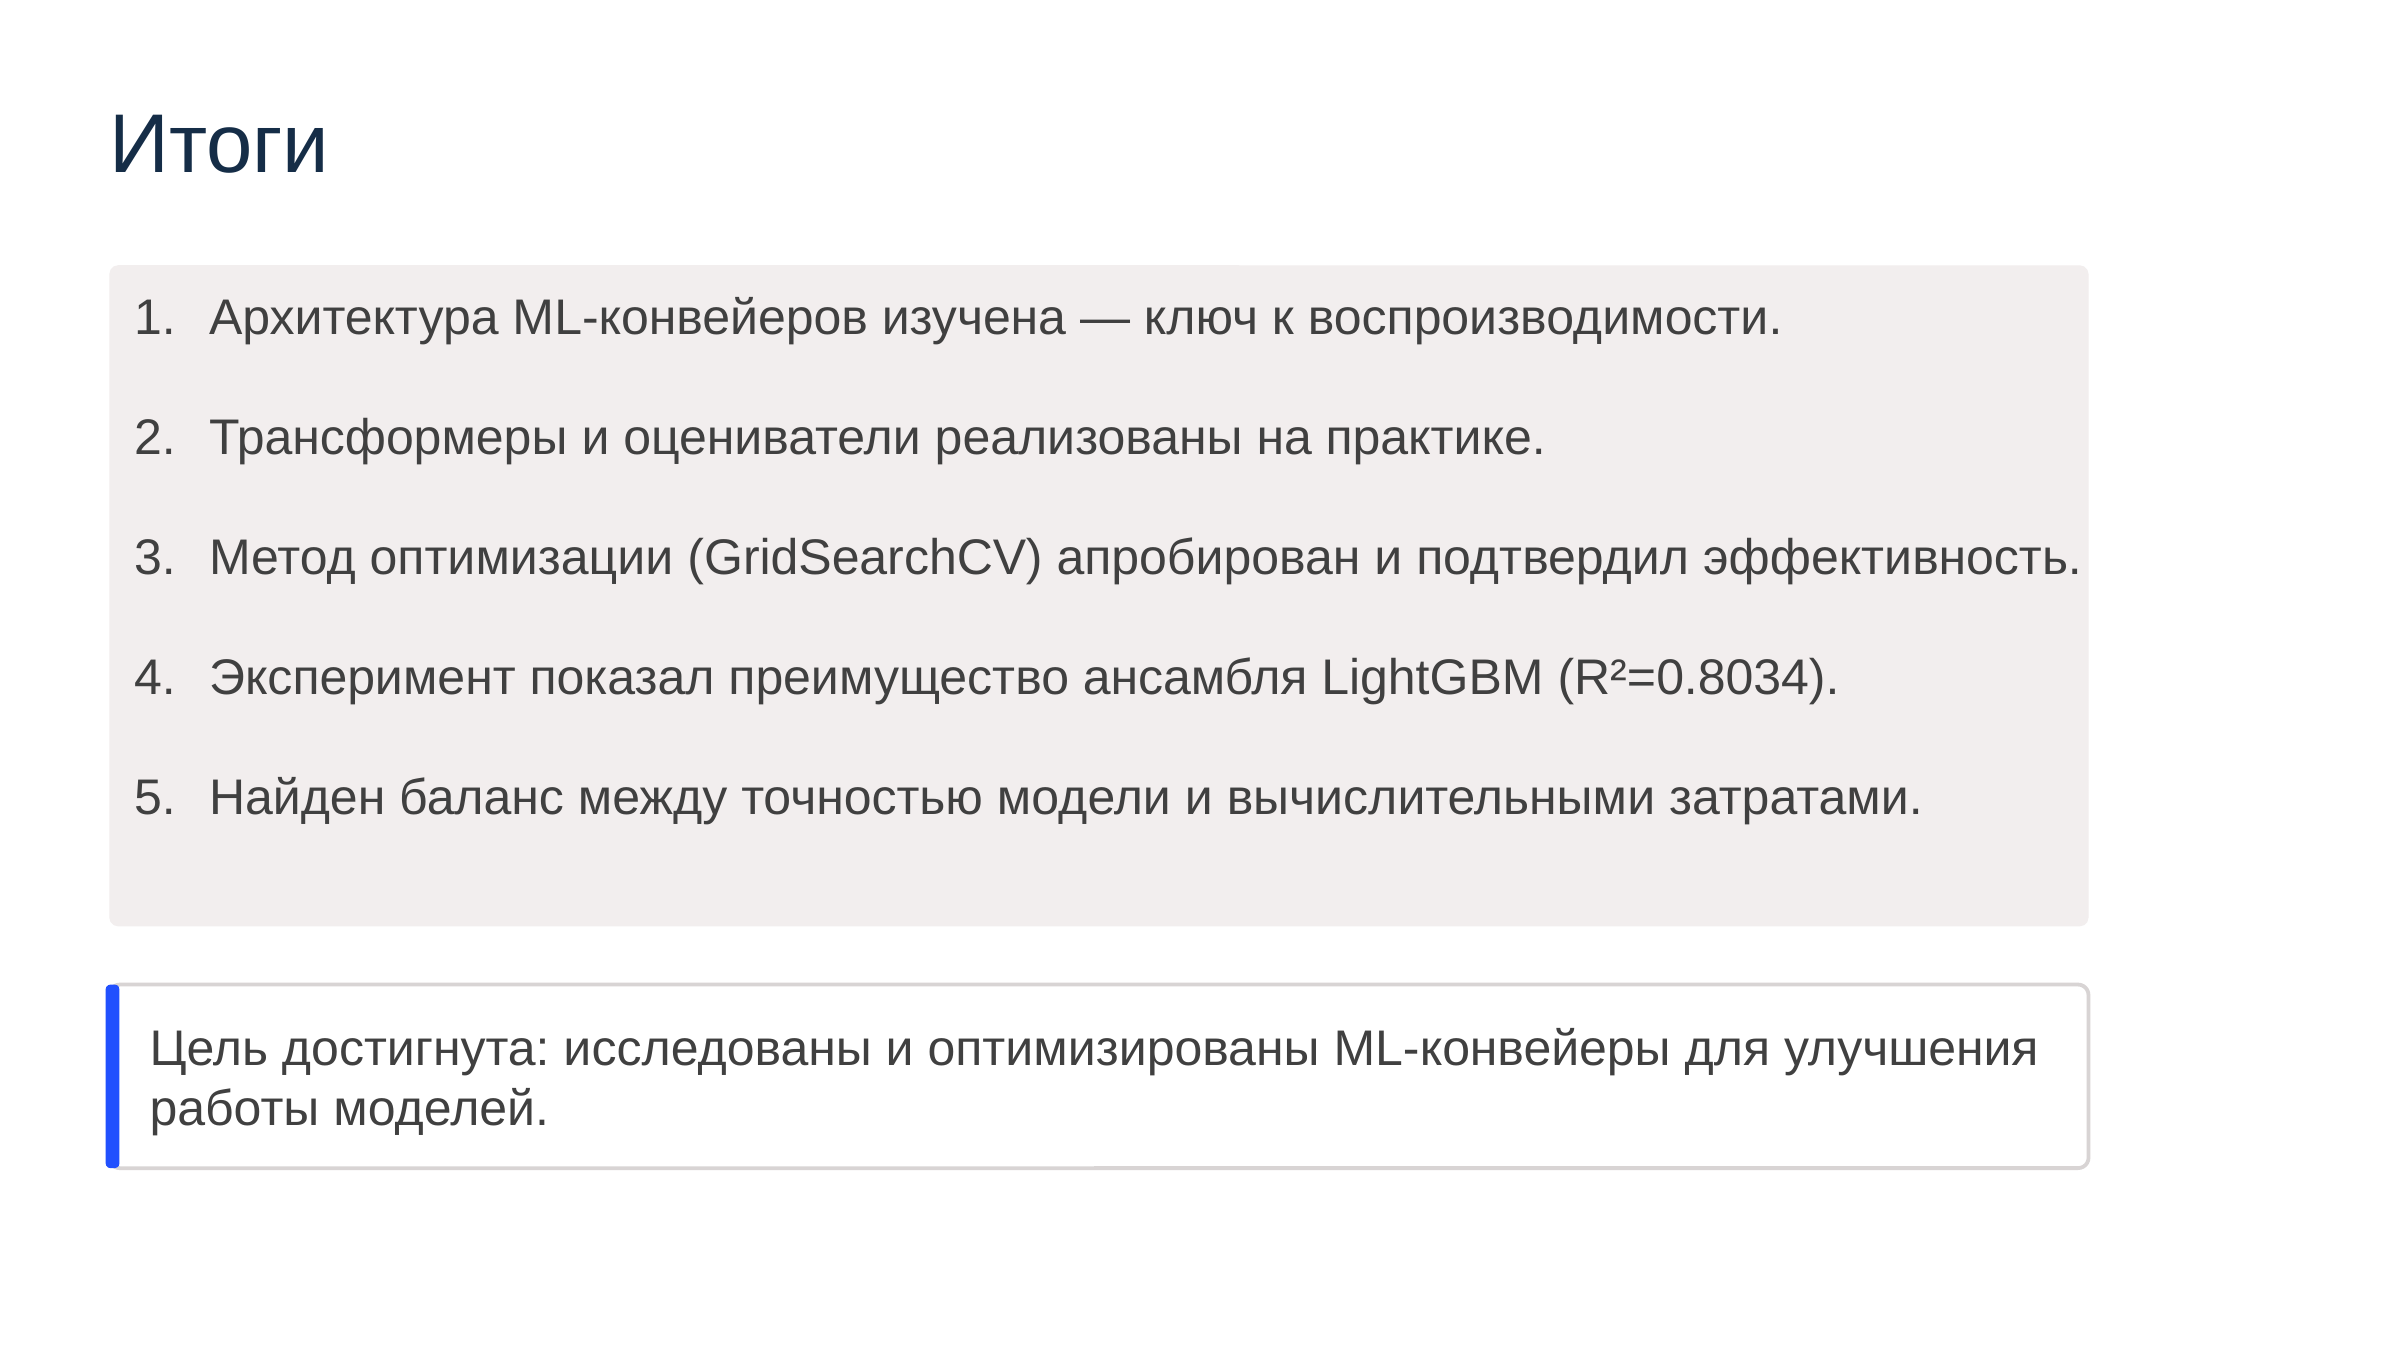

Итоги

Архитектура ML-конвейеров изучена — ключ к воспроизводимости.

Трансформеры и оцениватели реализованы на практике.

Метод оптимизации (GridSearchCV) апробирован и подтвердил эффективность.

Эксперимент показал преимущество ансамбля LightGBM (R²=0.8034).

Найден баланс между точностью модели и вычислительными затратами.

Цель достигнута: исследованы и оптимизированы ML-конвейеры для улучшения работы моделей.